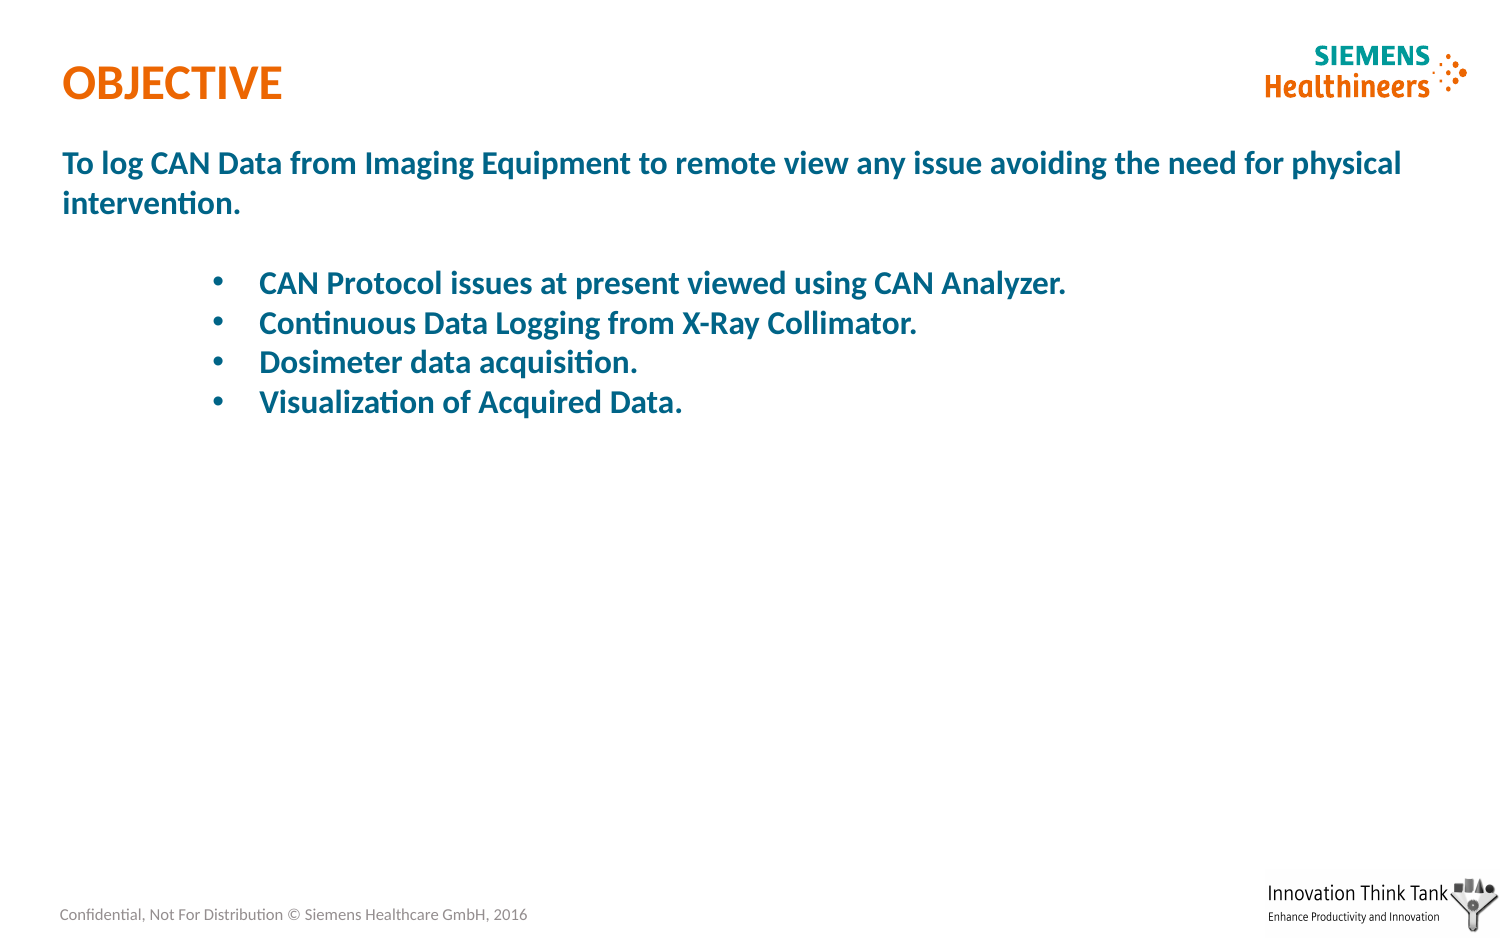

# OBJECTIVE

To log CAN Data from Imaging Equipment to remote view any issue avoiding the need for physical intervention.

CAN Protocol issues at present viewed using CAN Analyzer.
Continuous Data Logging from X-Ray Collimator.
Dosimeter data acquisition.
Visualization of Acquired Data.